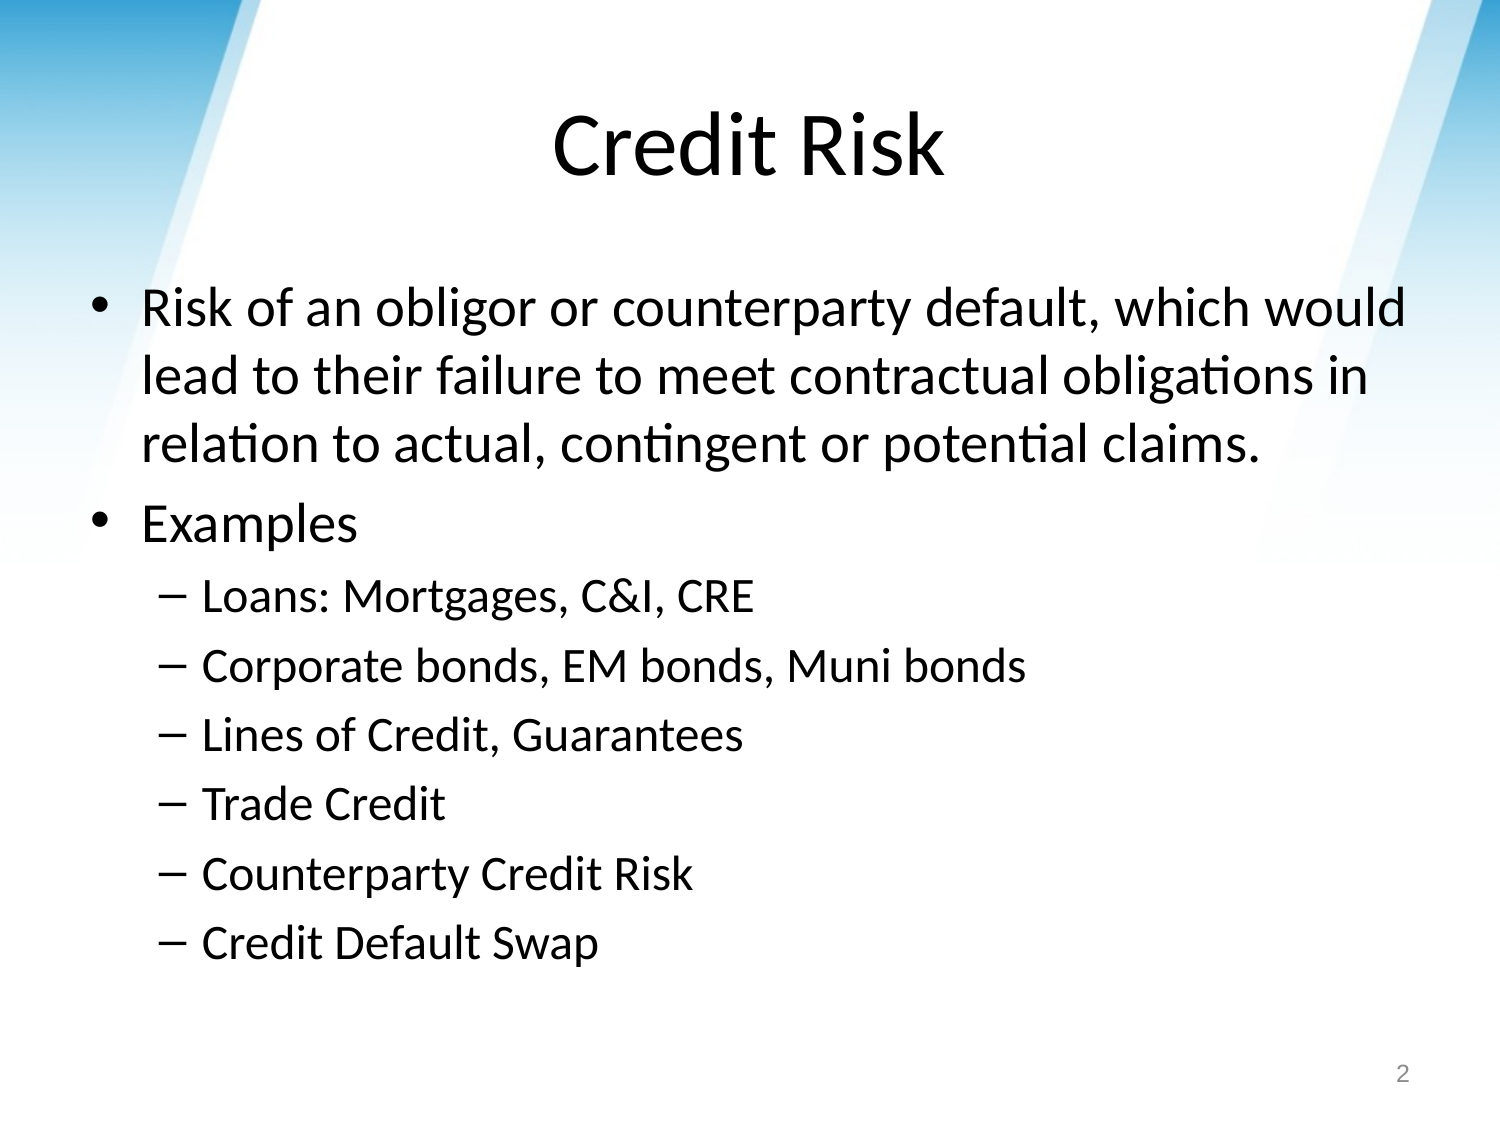

# Credit Risk
Risk of an obligor or counterparty default, which would lead to their failure to meet contractual obligations in relation to actual, contingent or potential claims.
Examples
Loans: Mortgages, C&I, CRE
Corporate bonds, EM bonds, Muni bonds
Lines of Credit, Guarantees
Trade Credit
Counterparty Credit Risk
Credit Default Swap

2